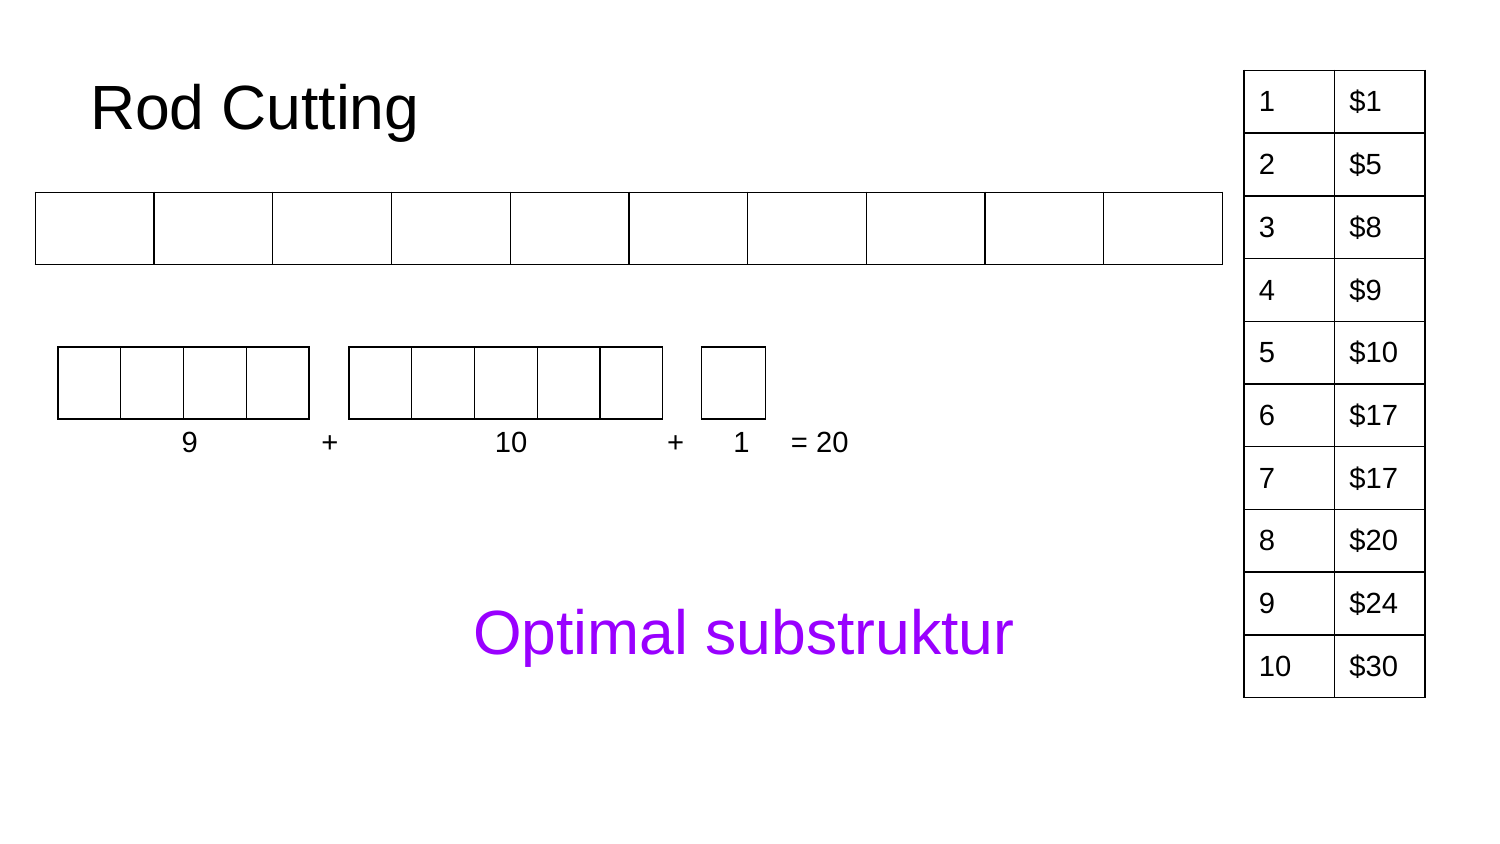

# Rod Cutting
| 1 | $1 |
| --- | --- |
| 2 | $5 |
| 3 | $8 |
| 4 | $9 |
| 5 | $10 |
| 6 | $17 |
| 7 | $17 |
| 8 | $20 |
| 9 | $24 |
| 10 | $30 |
|  |  |  |  |  |  |  |  |  |  |
| --- | --- | --- | --- | --- | --- | --- | --- | --- | --- |
|  |  |  |  |
| --- | --- | --- | --- |
|  |  |  |  |  |
| --- | --- | --- | --- | --- |
|  |
| --- |
         9               +                   10                 +      1     = 20
Optimal substruktur